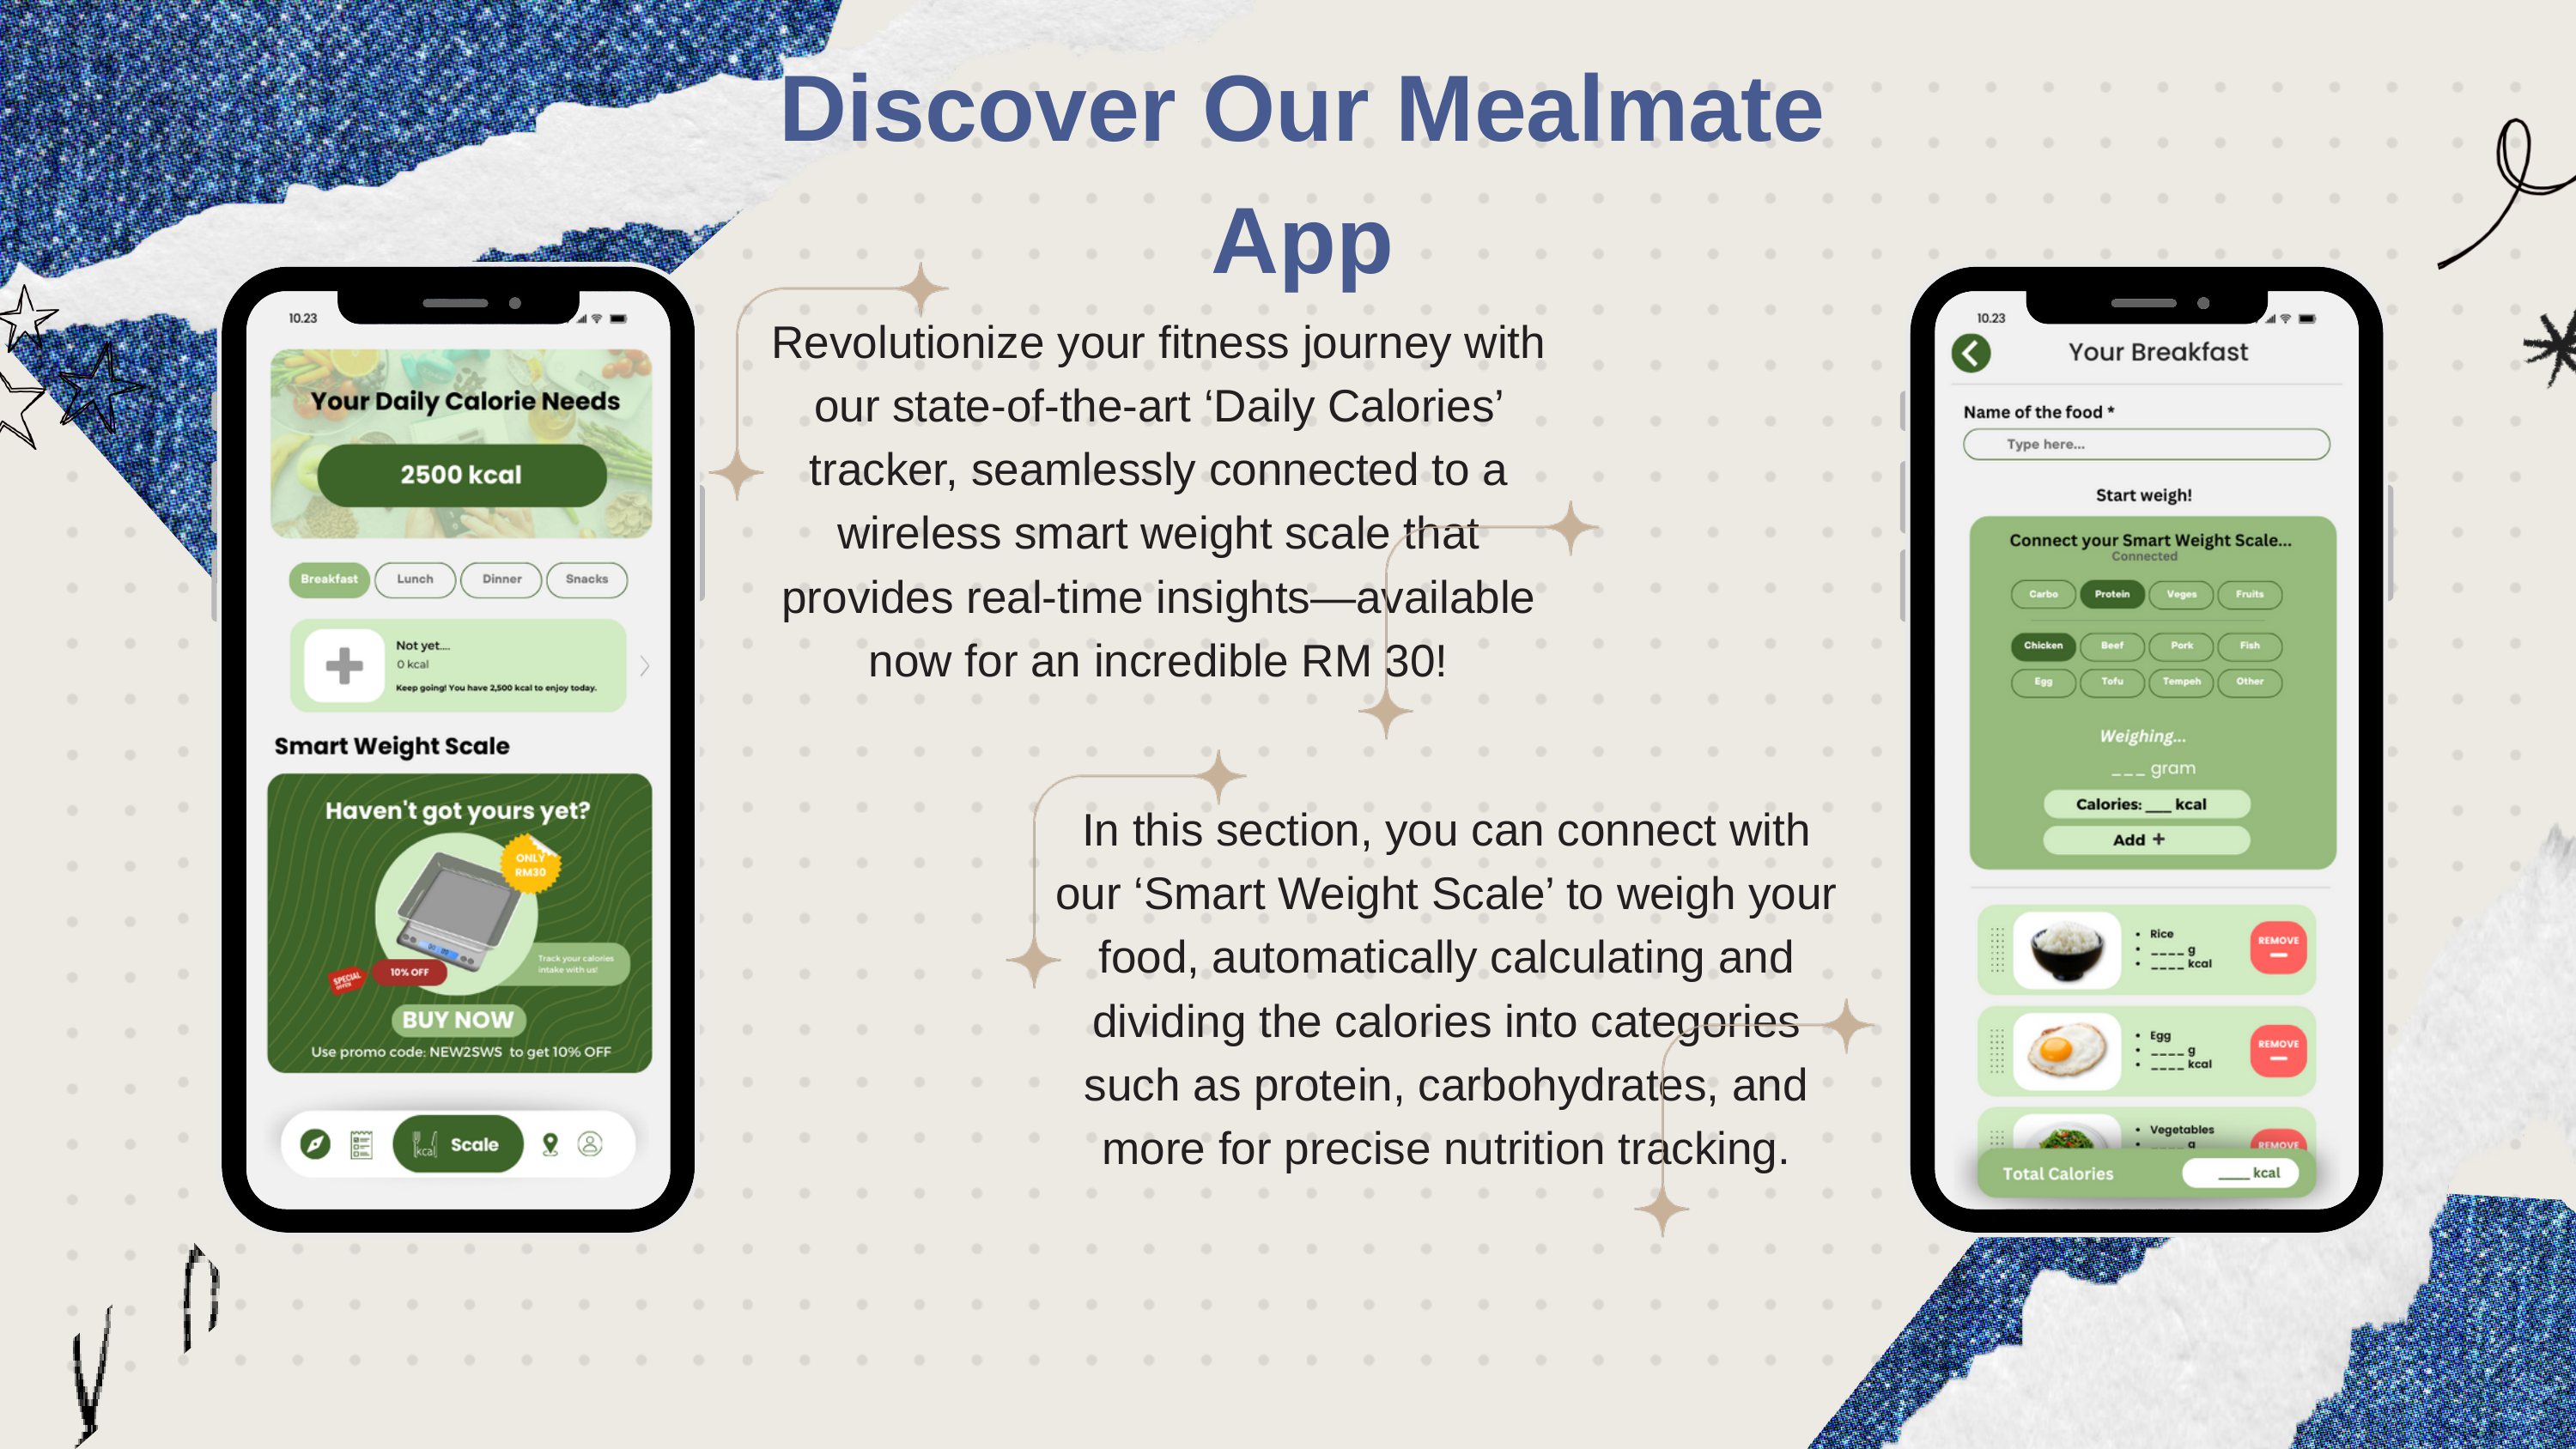

Discover Our Mealmate App

Revolutionize your fitness journey with our state-of-the-art ‘Daily Calories’ tracker, seamlessly connected to a wireless smart weight scale that provides real-time insights—available now for an incredible RM 30!

In this section, you can connect with our ‘Smart Weight Scale’ to weigh your food, automatically calculating and dividing the calories into categories such as protein, carbohydrates, and more for precise nutrition tracking.